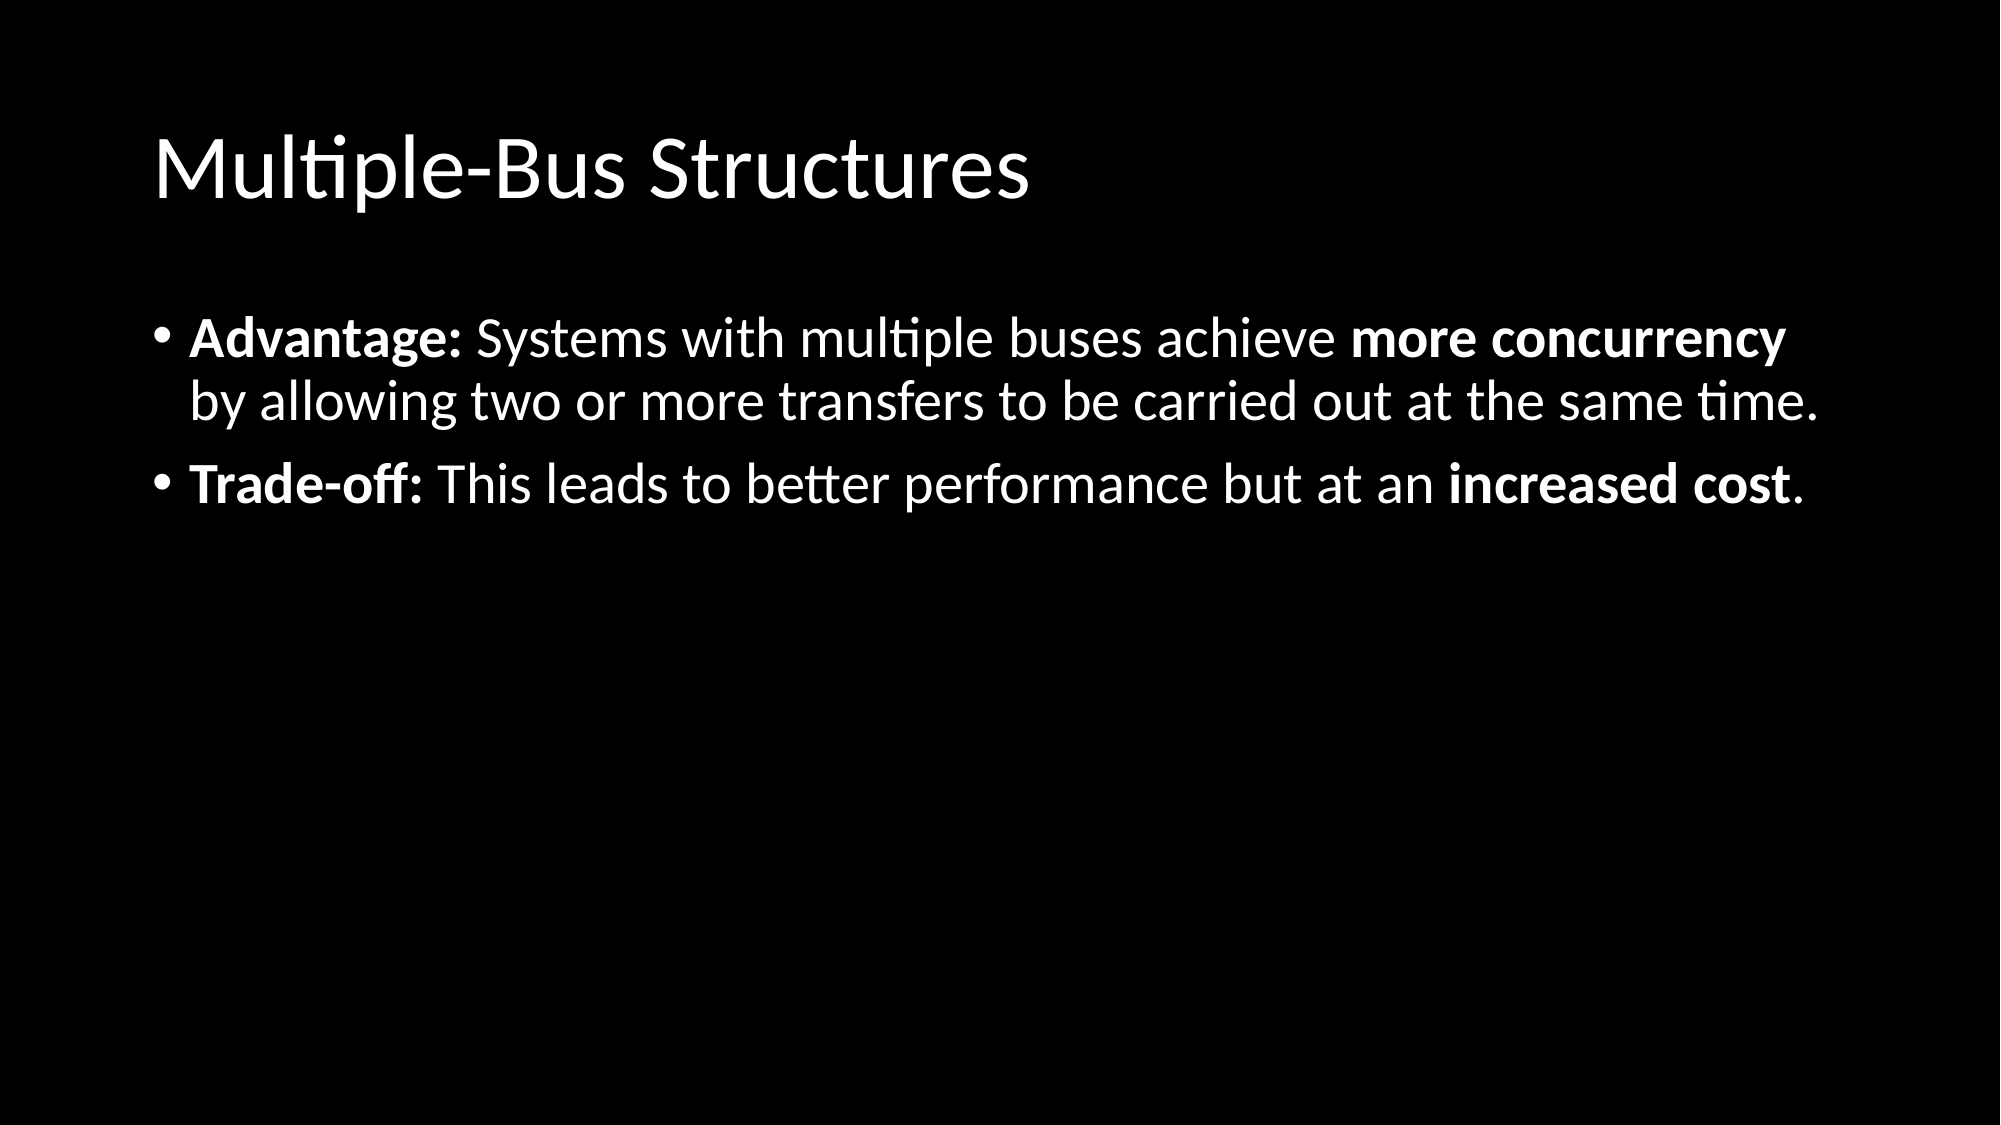

# Multiple-Bus Structures
Advantage: Systems with multiple buses achieve more concurrency by allowing two or more transfers to be carried out at the same time.
Trade-off: This leads to better performance but at an increased cost.